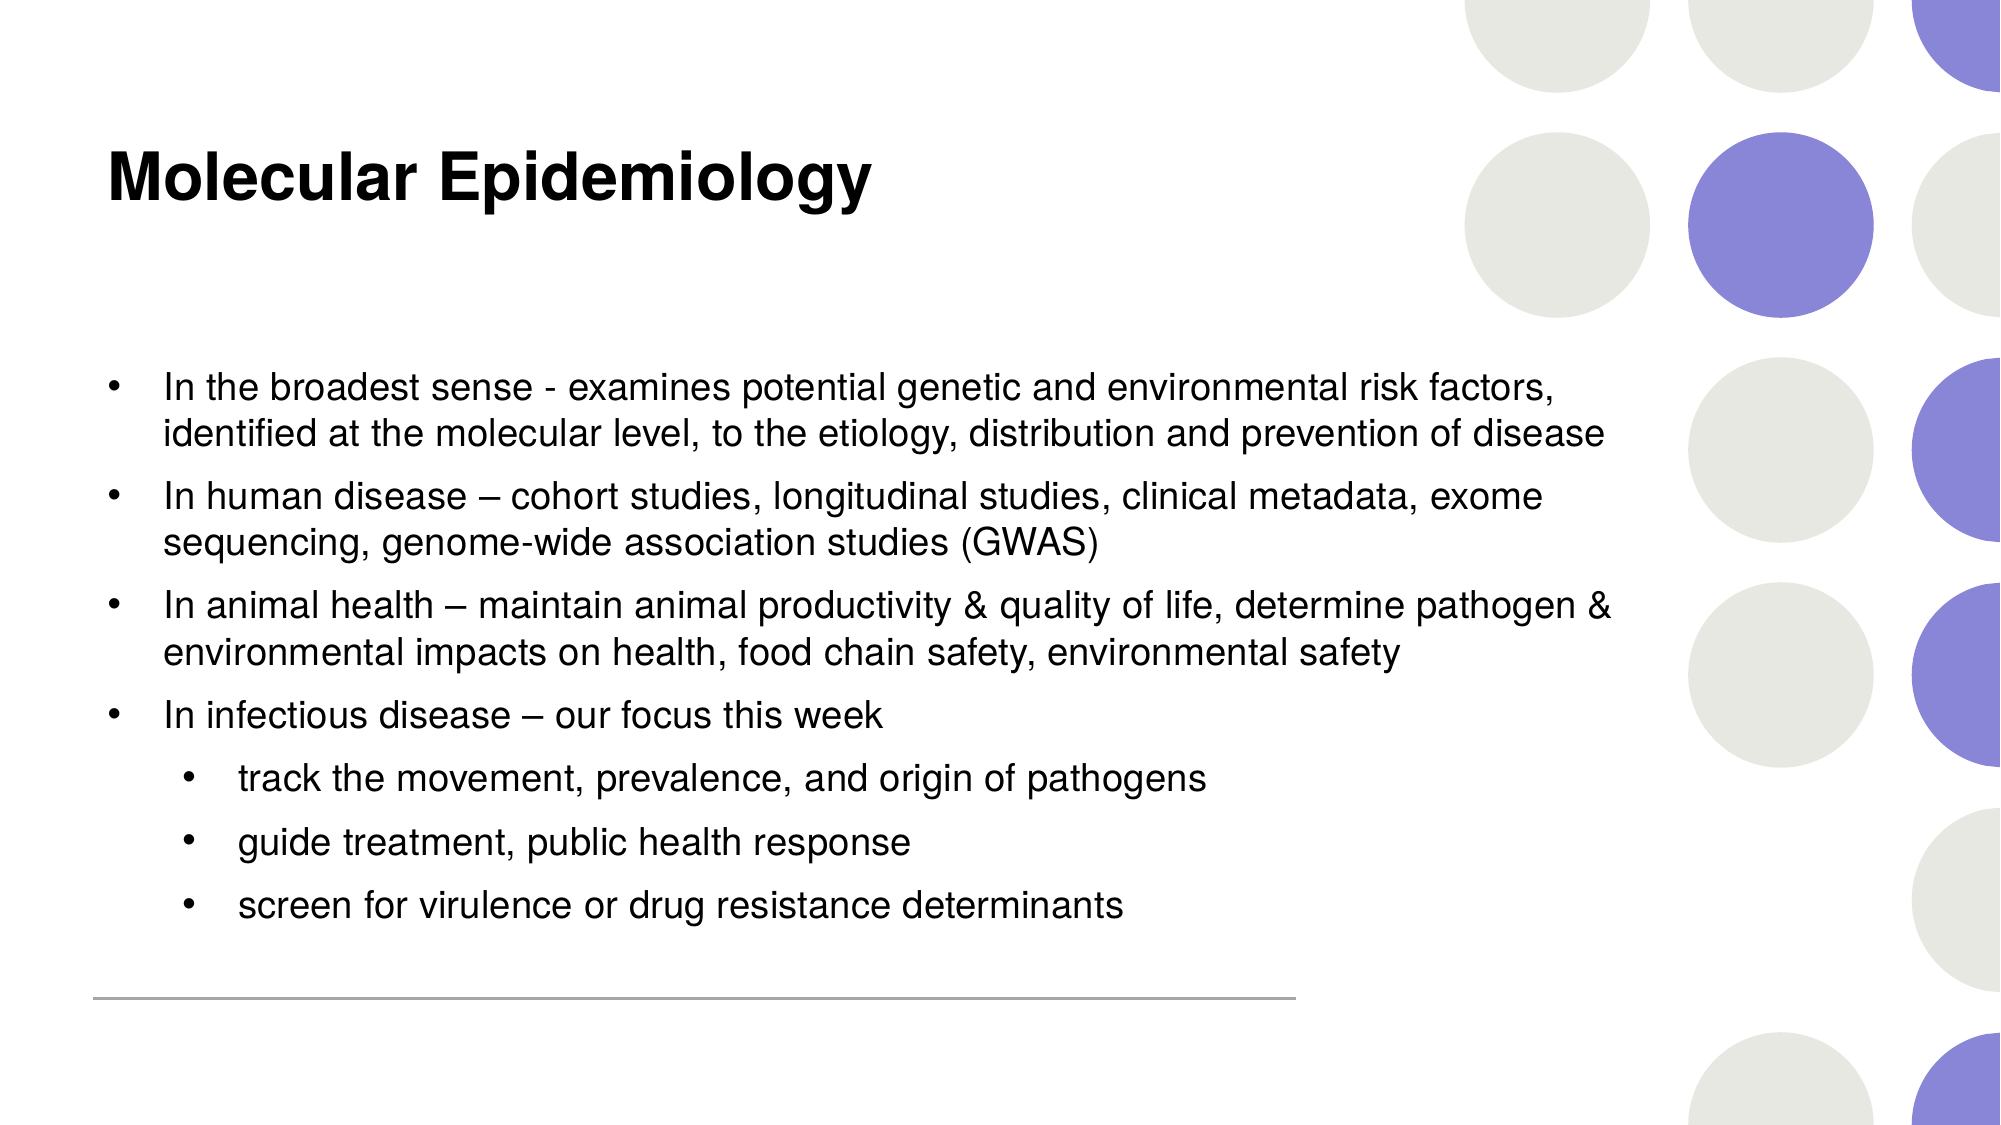

# Molecular Epidemiology
In the broadest sense - examines potential genetic and environmental risk factors, identified at the molecular level, to the etiology, distribution and prevention of disease
In human disease – cohort studies, longitudinal studies, clinical metadata, exome sequencing, genome-wide association studies (GWAS)
In animal health – maintain animal productivity & quality of life, determine pathogen & environmental impacts on health, food chain safety, environmental safety
In infectious disease – our focus this week
track the movement, prevalence, and origin of pathogens
guide treatment, public health response
screen for virulence or drug resistance determinants